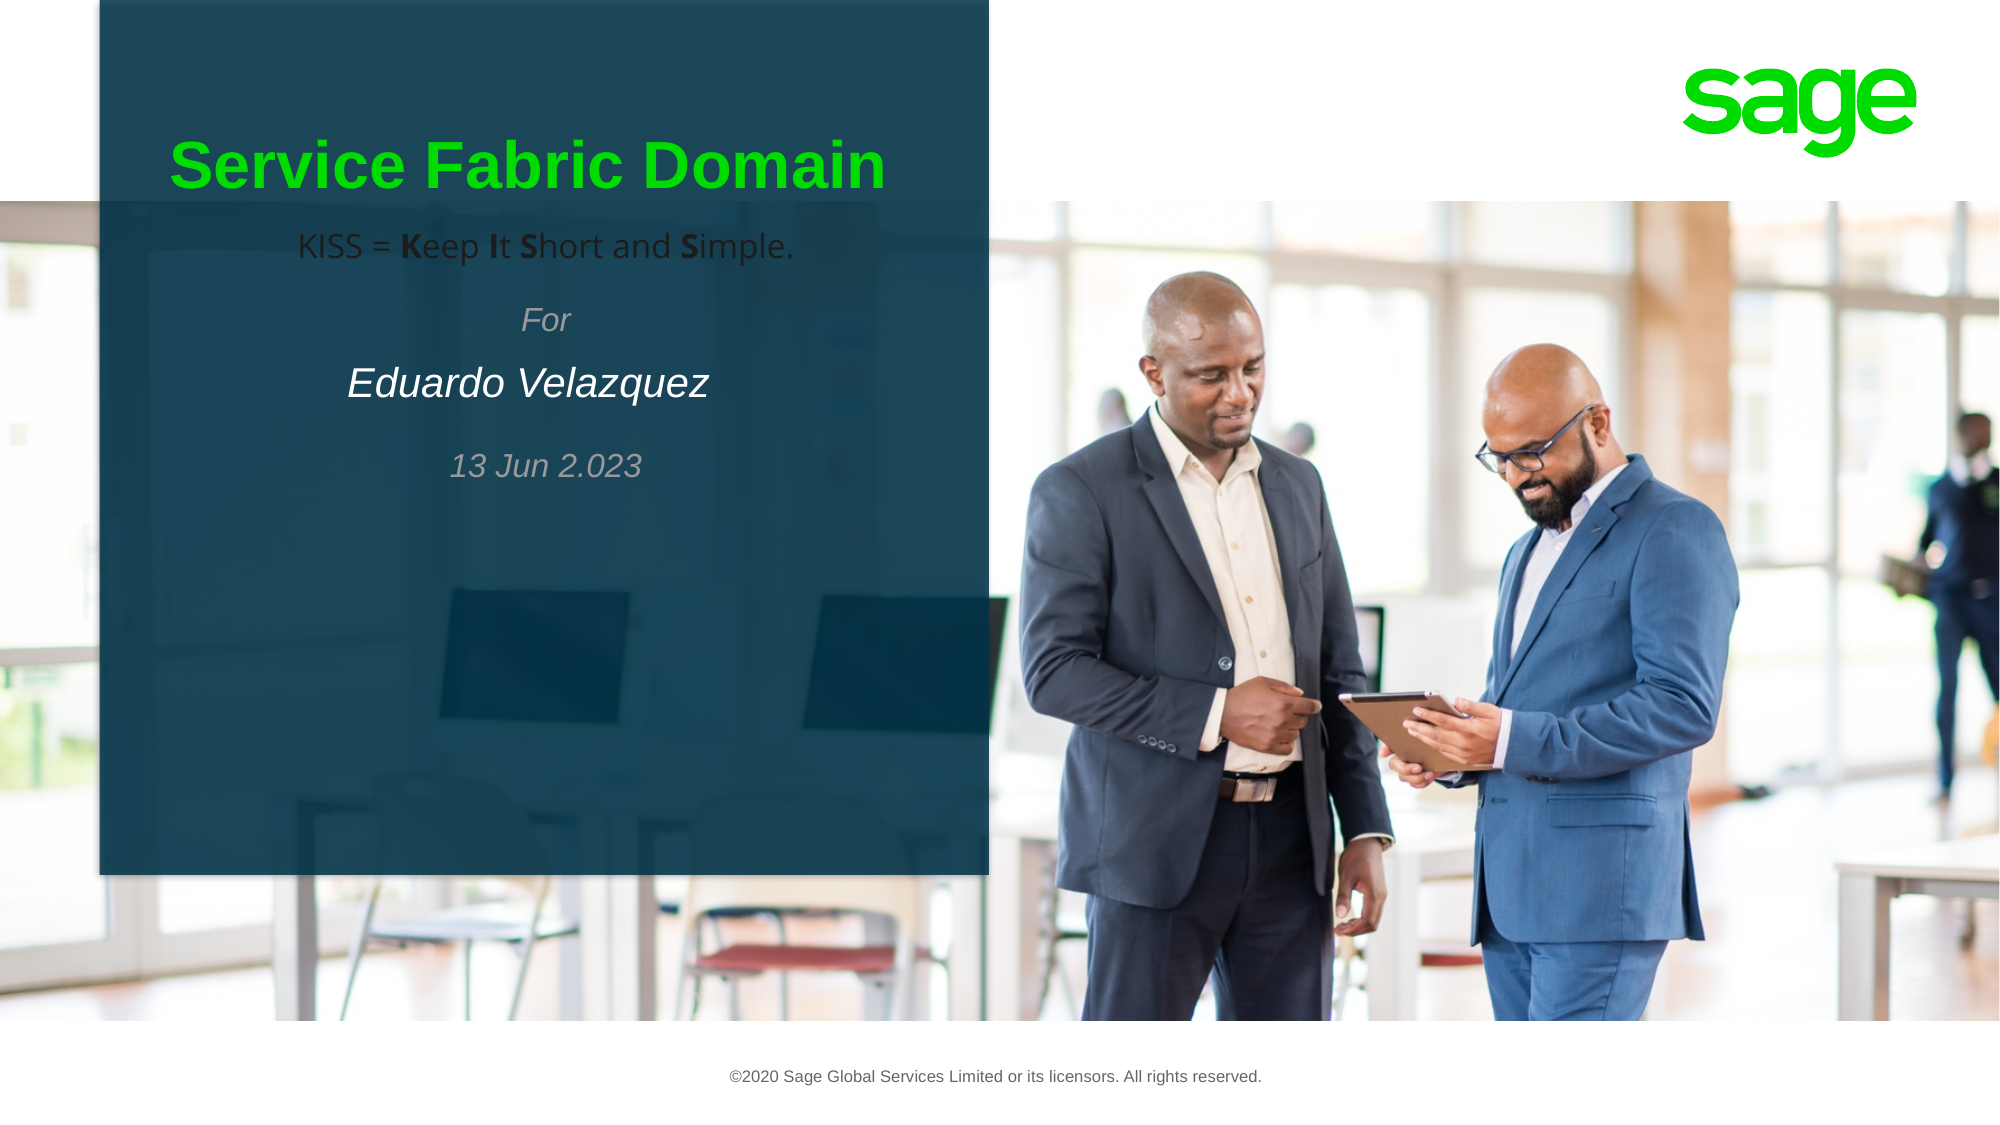

# Service Fabric Domain

KISS = Keep It Short and Simple.
For

13 Jun 2.023

Eduardo Velazquez